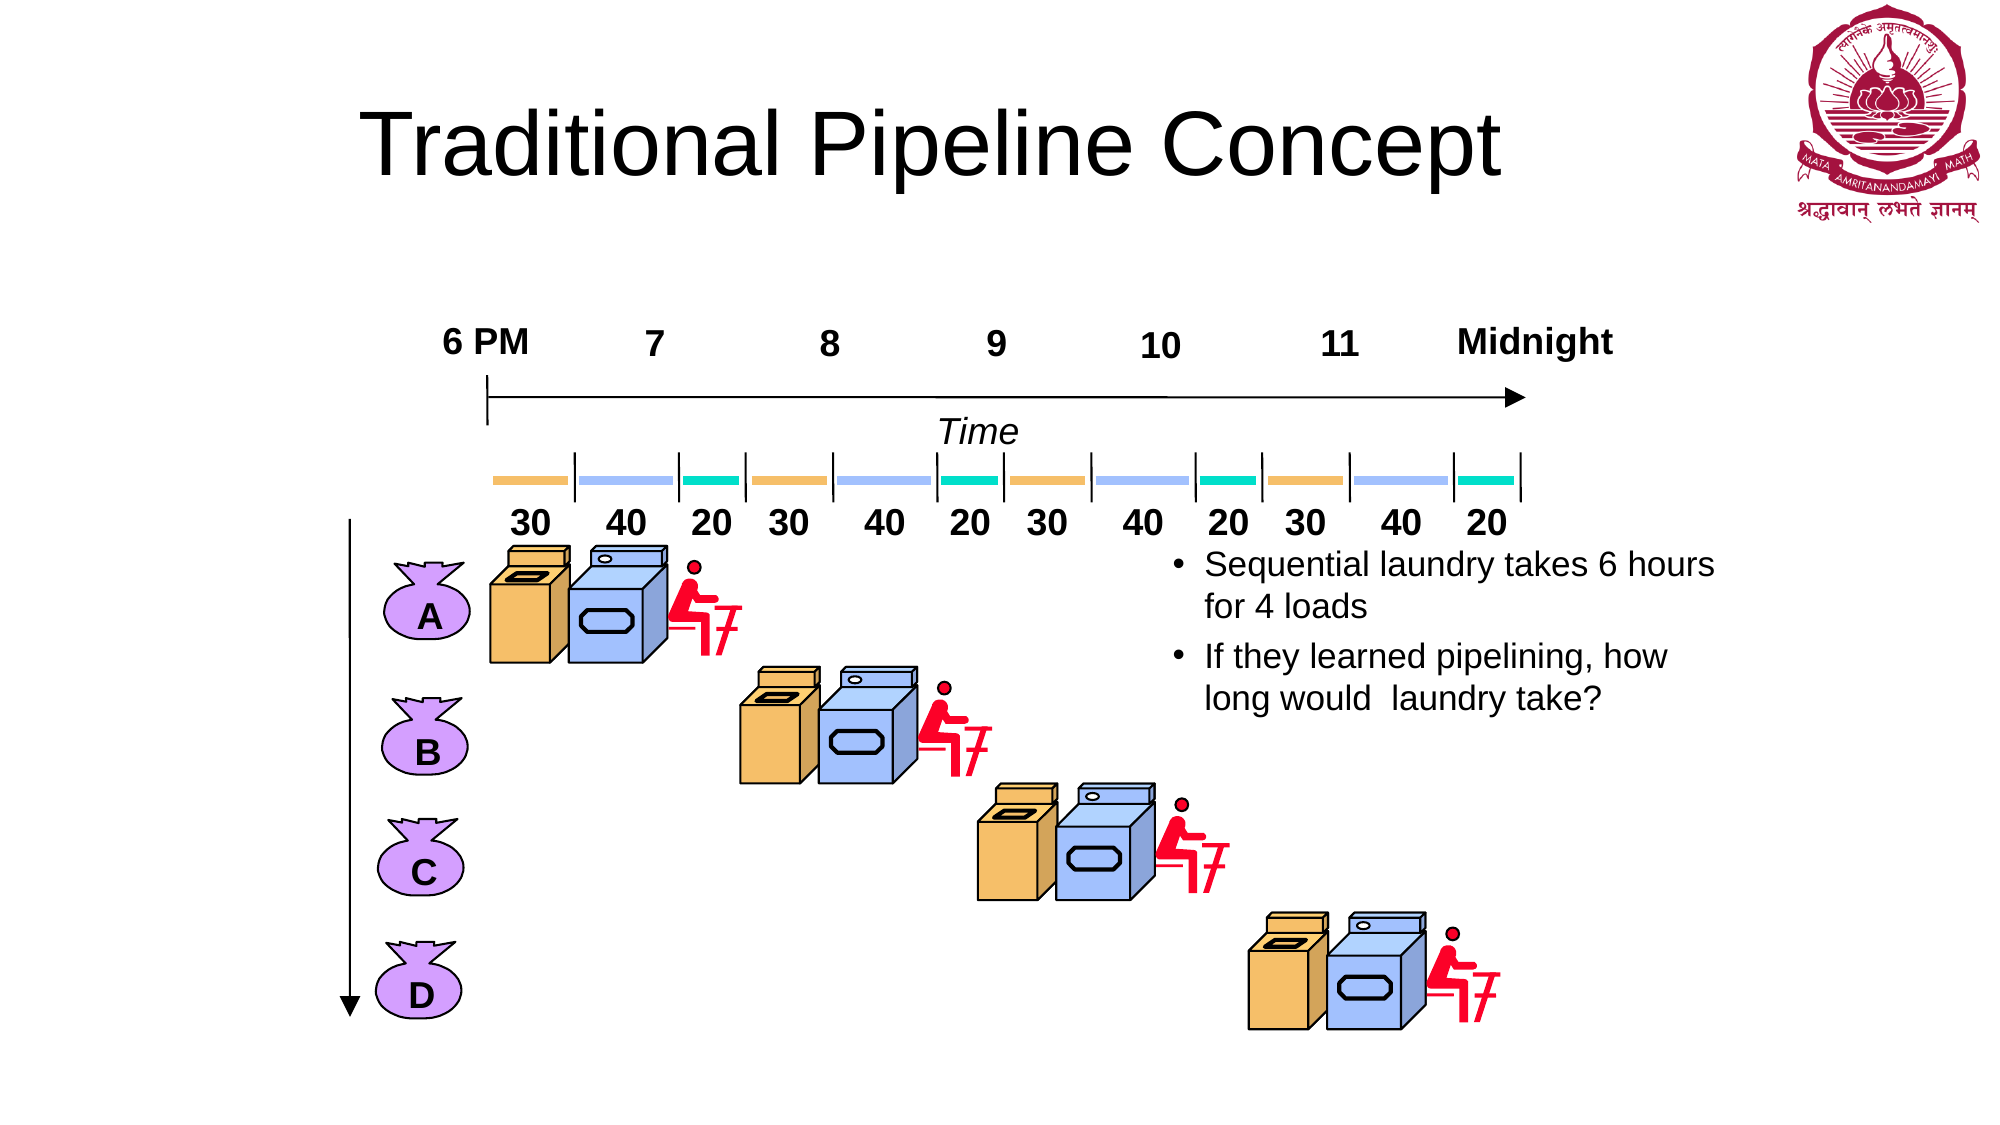

# Traditional Pipeline Concept
6 PM
Midnight
7
8
9
11
10

Time

30
40
20
30
40
20
30
40
20
30
40
20

Sequential laundry takes 6 hours for 4 loads
If they learned pipelining, how long would  laundry take?

A

B

C

D